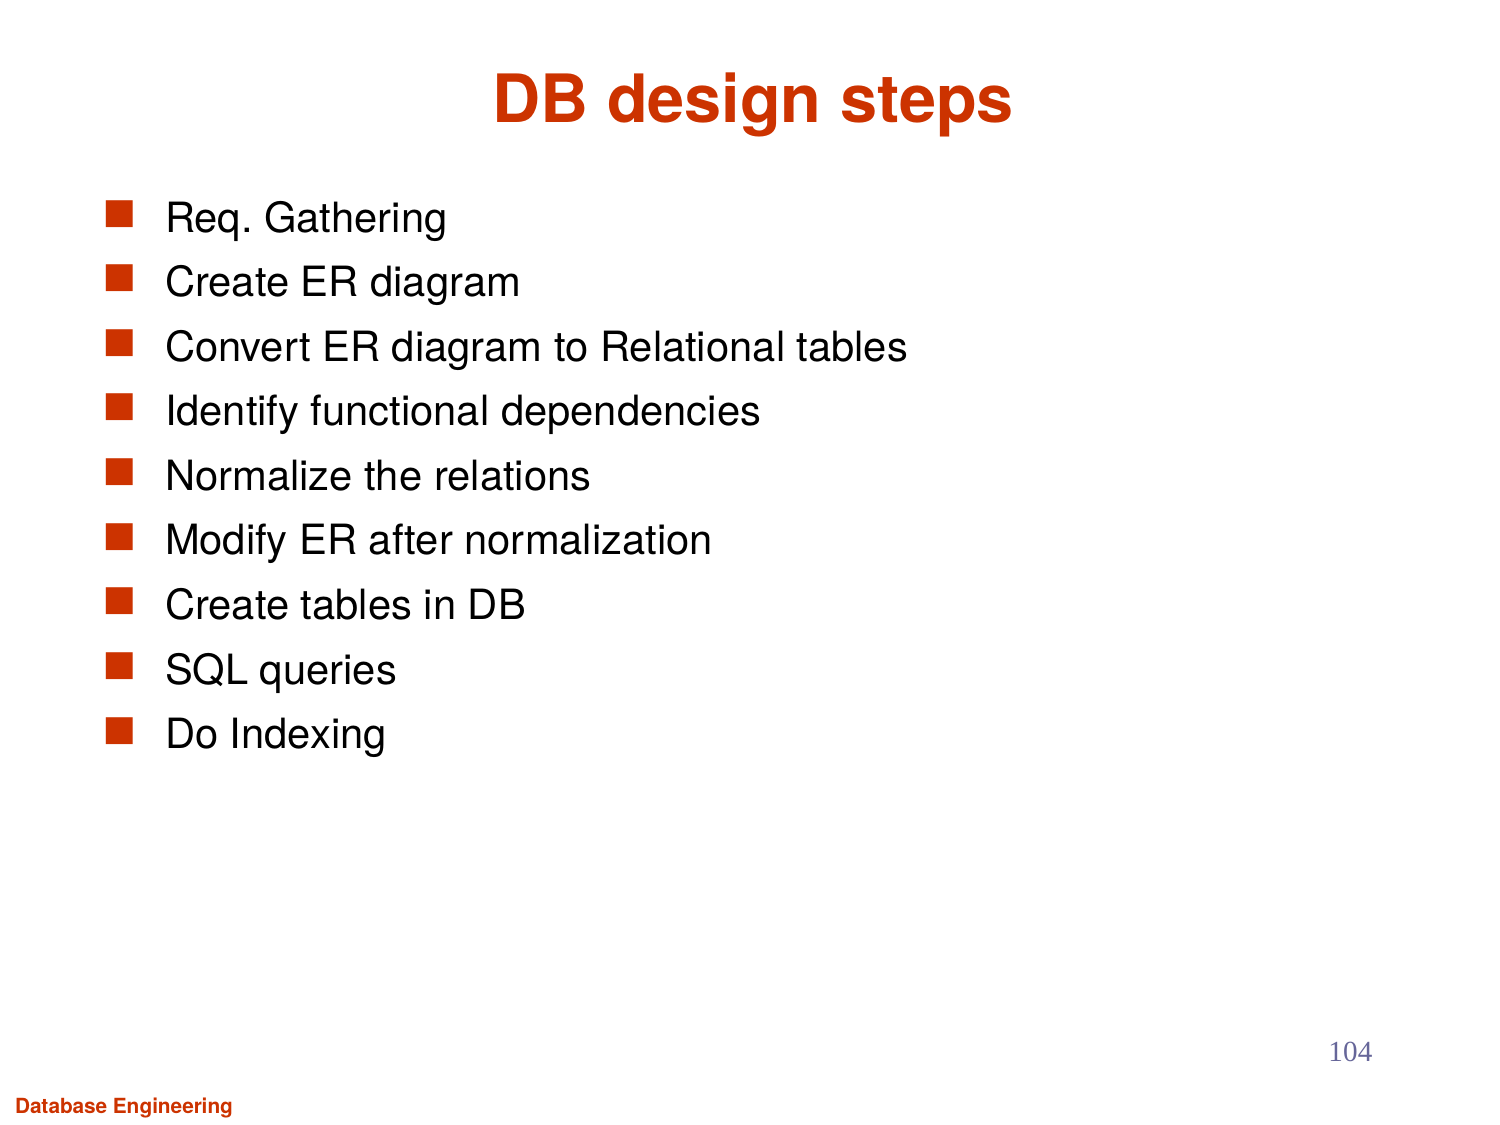

# DB design steps
Req. Gathering
Create ER diagram
Convert ER diagram to Relational tables
Identify functional dependencies
Normalize the relations
Modify ER after normalization
Create tables in DB
SQL queries
Do Indexing
104